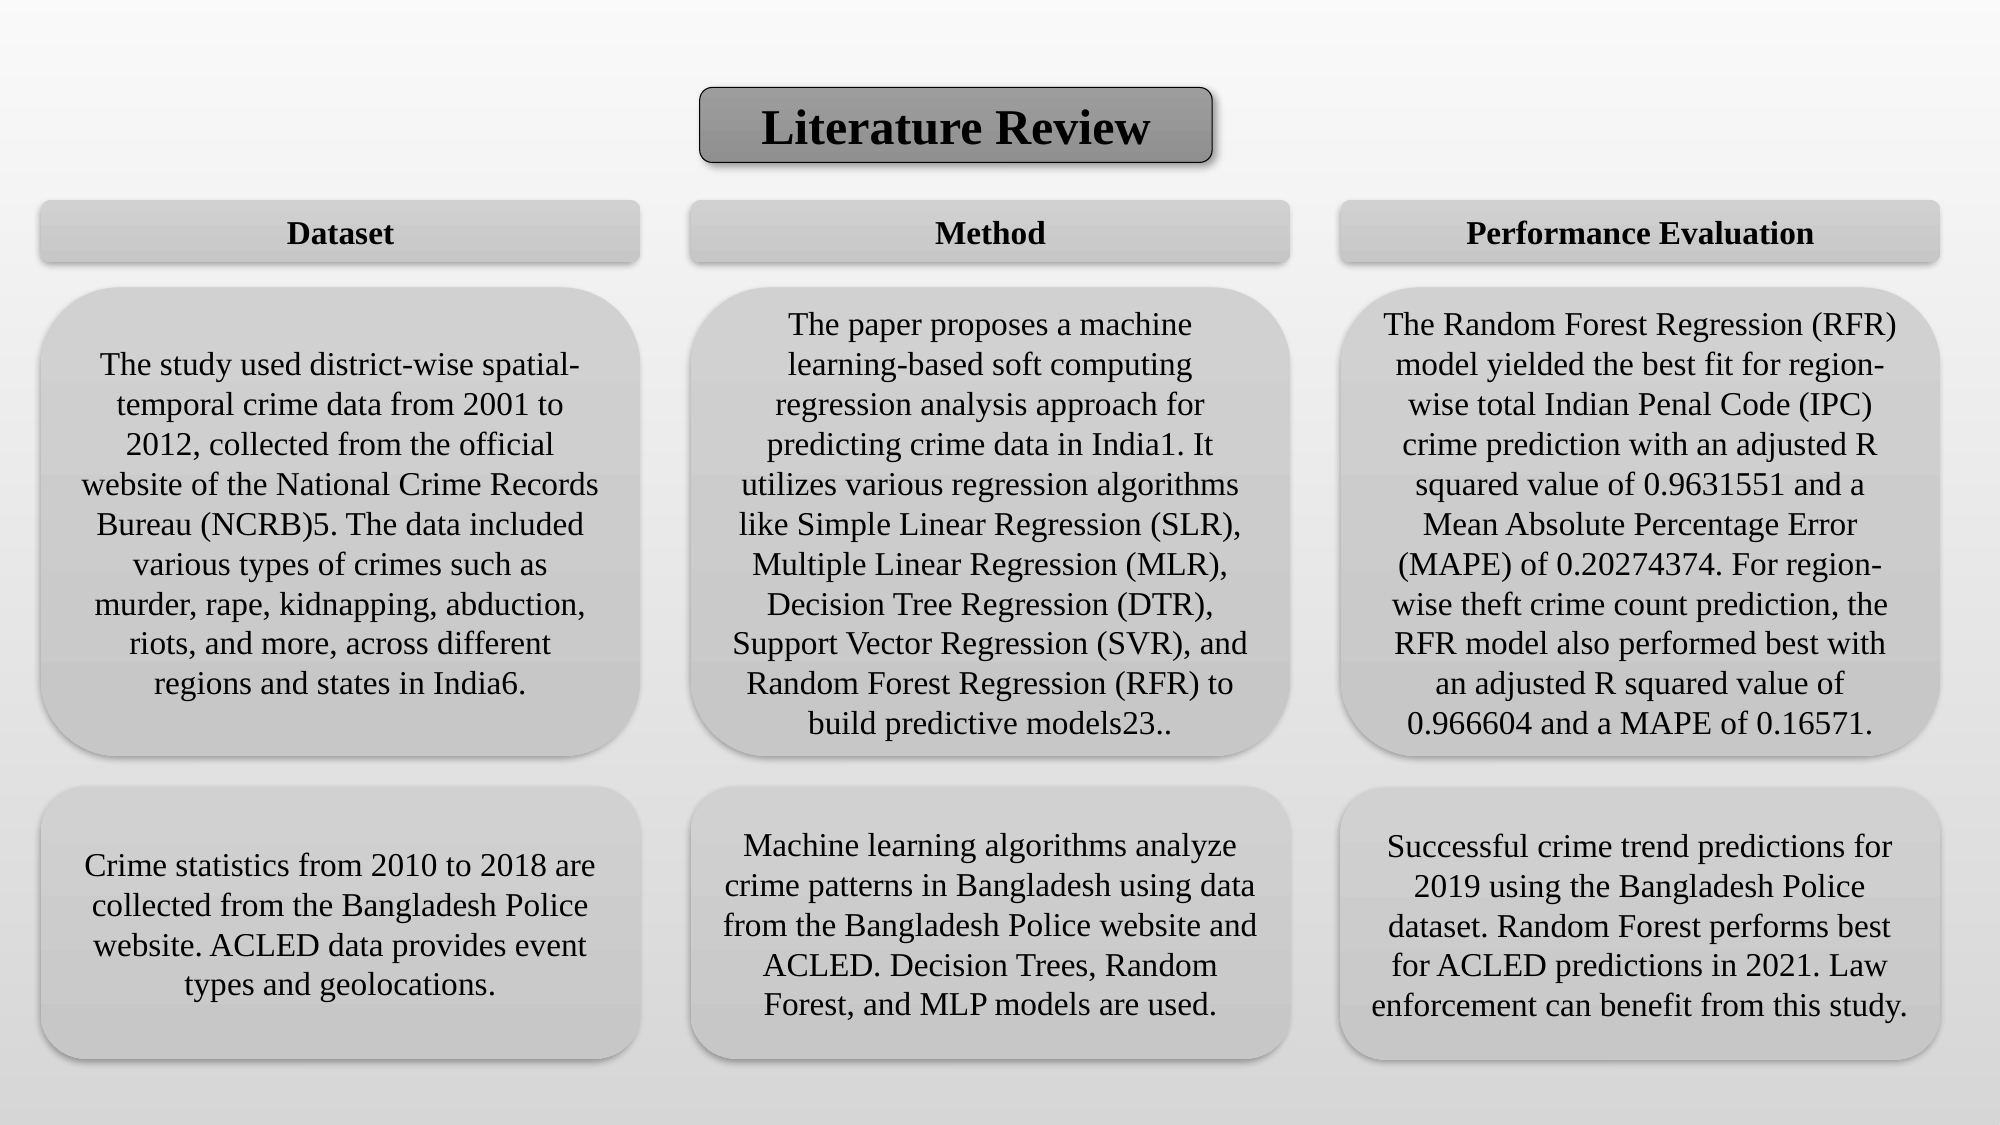

Literature Review
Dataset
Method
Performance Evaluation
The study used district-wise spatial-temporal crime data from 2001 to 2012, collected from the official website of the National Crime Records Bureau (NCRB)5. The data included various types of crimes such as murder, rape, kidnapping, abduction, riots, and more, across different regions and states in India6.
The paper proposes a machine learning-based soft computing regression analysis approach for predicting crime data in India1. It utilizes various regression algorithms like Simple Linear Regression (SLR), Multiple Linear Regression (MLR), Decision Tree Regression (DTR), Support Vector Regression (SVR), and Random Forest Regression (RFR) to build predictive models23..
The Random Forest Regression (RFR) model yielded the best fit for region-wise total Indian Penal Code (IPC) crime prediction with an adjusted R squared value of 0.9631551 and a Mean Absolute Percentage Error (MAPE) of 0.20274374. For region-wise theft crime count prediction, the RFR model also performed best with an adjusted R squared value of 0.966604 and a MAPE of 0.16571.
Crime statistics from 2010 to 2018 are collected from the Bangladesh Police website. ACLED data provides event types and geolocations.
Machine learning algorithms analyze crime patterns in Bangladesh using data from the Bangladesh Police website and ACLED. Decision Trees, Random Forest, and MLP models are used.
Successful crime trend predictions for 2019 using the Bangladesh Police dataset. Random Forest performs best for ACLED predictions in 2021. Law enforcement can benefit from this study.